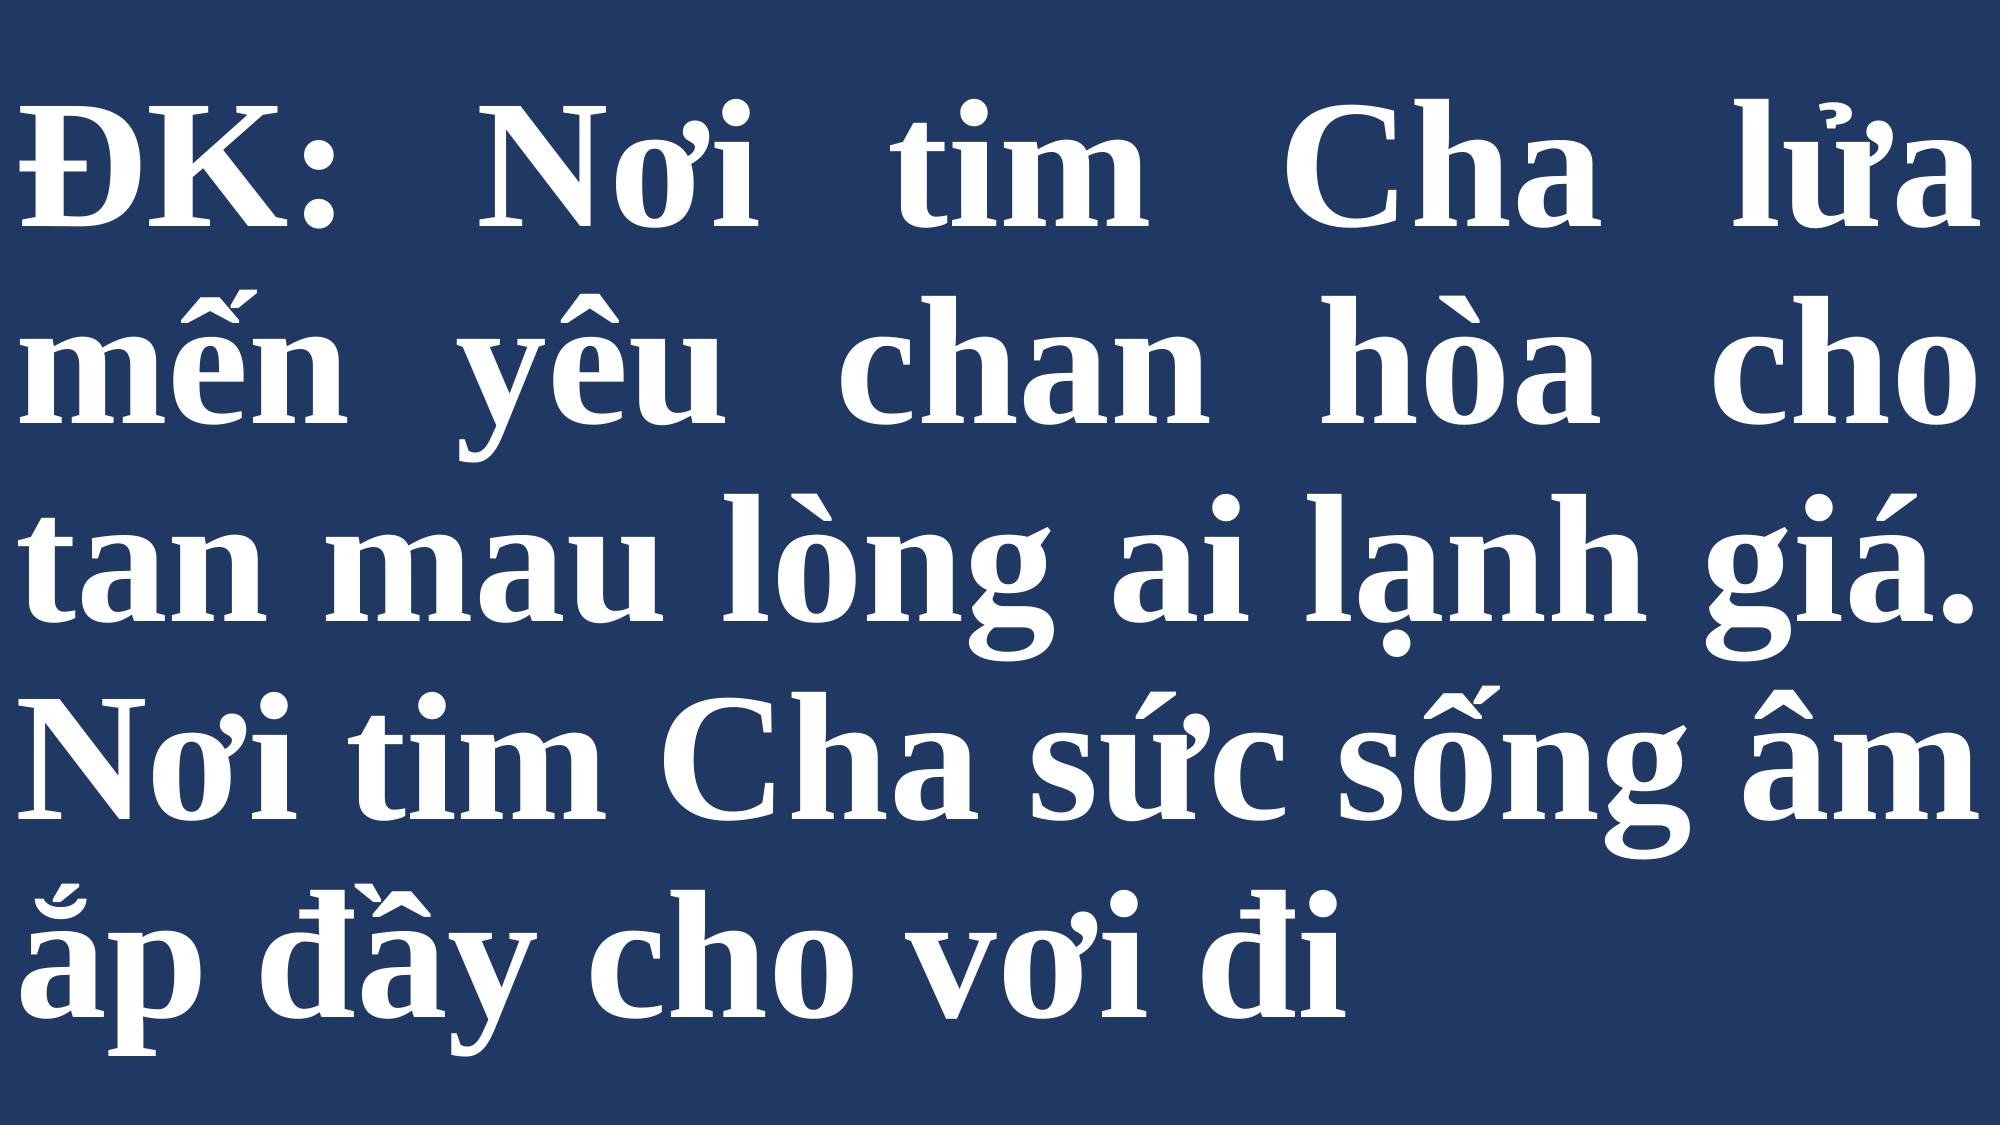

# ĐK: Nơi tim Cha lửa mến yêu chan hòa cho tan mau lòng ai lạnh giá. Nơi tim Cha sức sống âm ắp đầy cho vơi đi